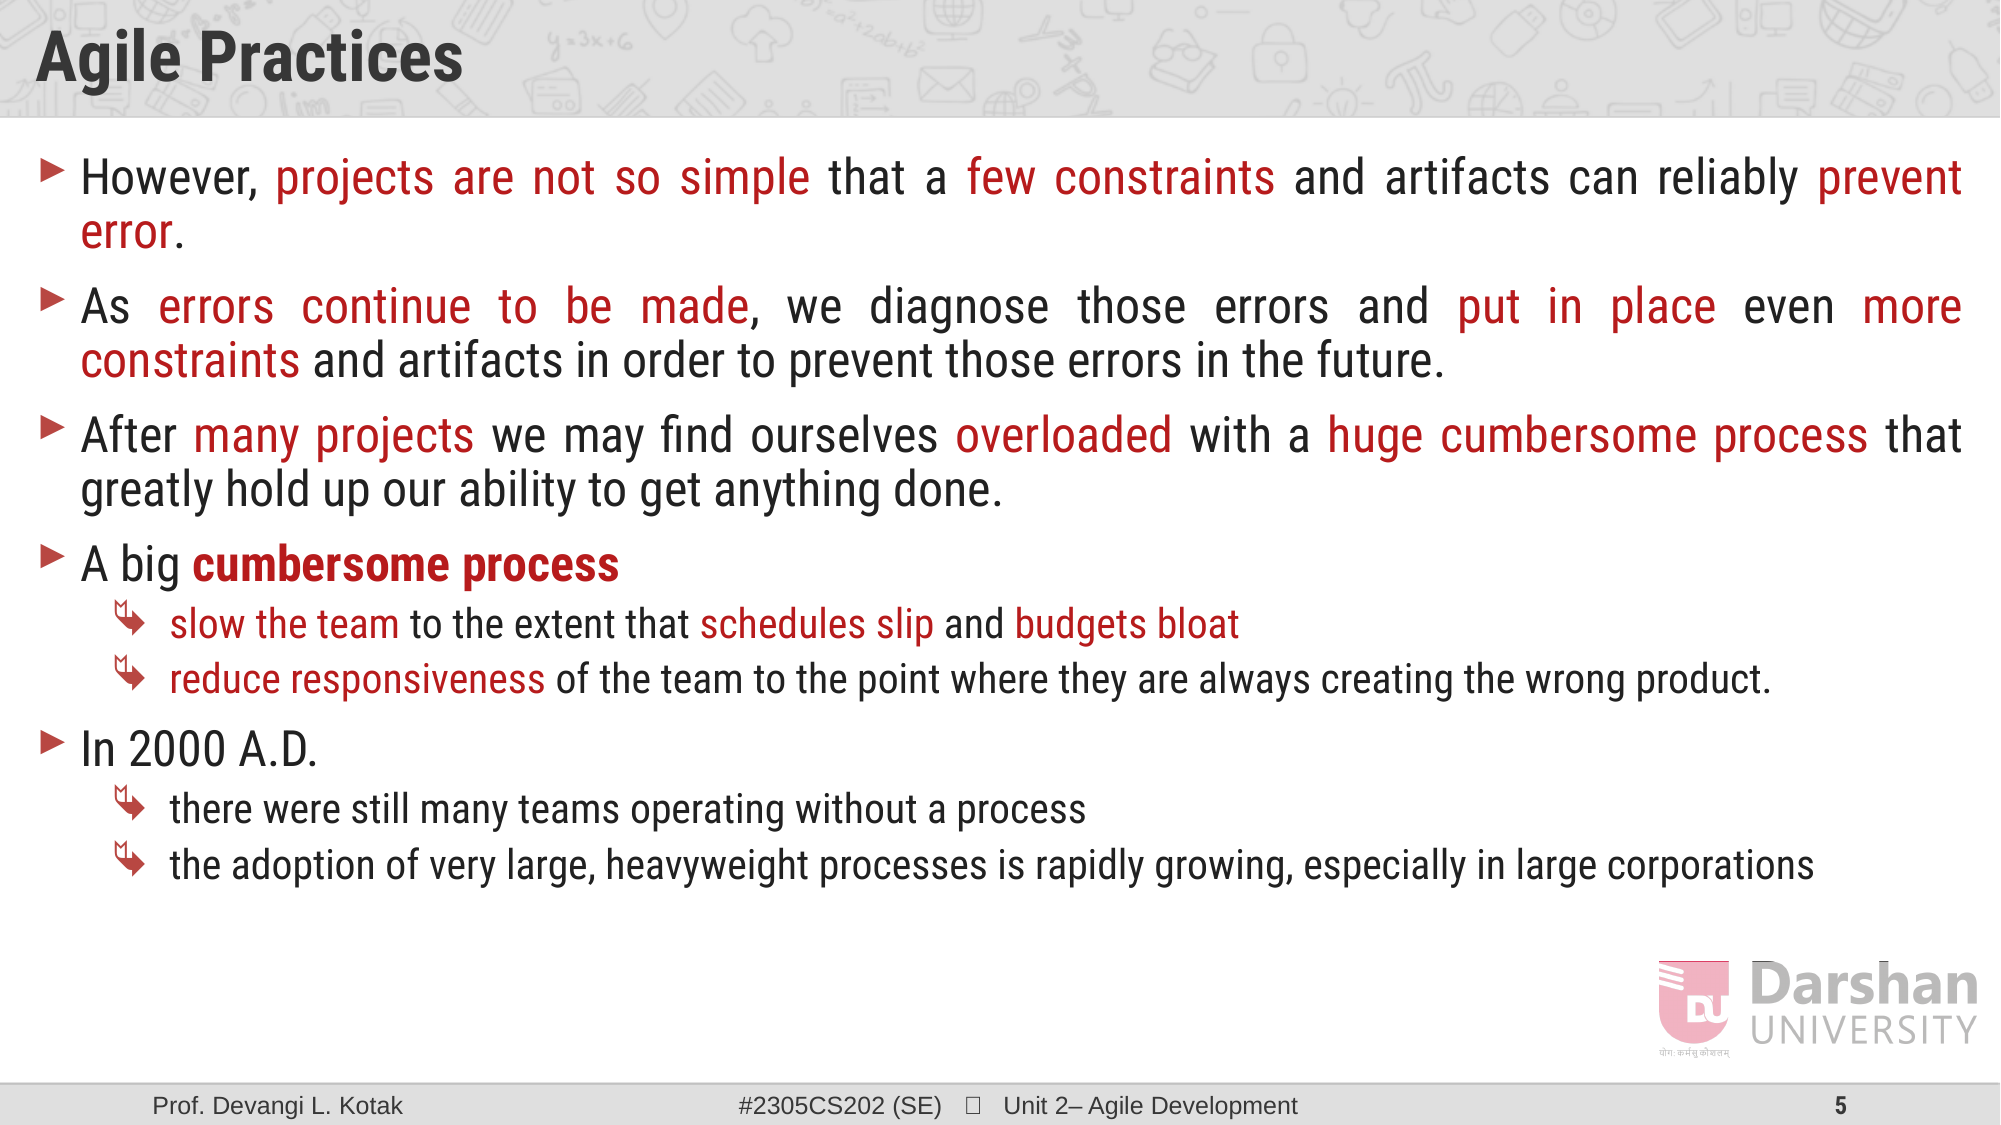

# Agile Practices
However, projects are not so simple that a few constraints and artifacts can reliably prevent error.
As errors continue to be made, we diagnose those errors and put in place even more constraints and artifacts in order to prevent those errors in the future.
After many projects we may find ourselves overloaded with a huge cumbersome process that greatly hold up our ability to get anything done.
A big cumbersome process
slow the team to the extent that schedules slip and budgets bloat
reduce responsiveness of the team to the point where they are always creating the wrong product.
In 2000 A.D.
there were still many teams operating without a process
the adoption of very large, heavyweight processes is rapidly growing, especially in large corporations